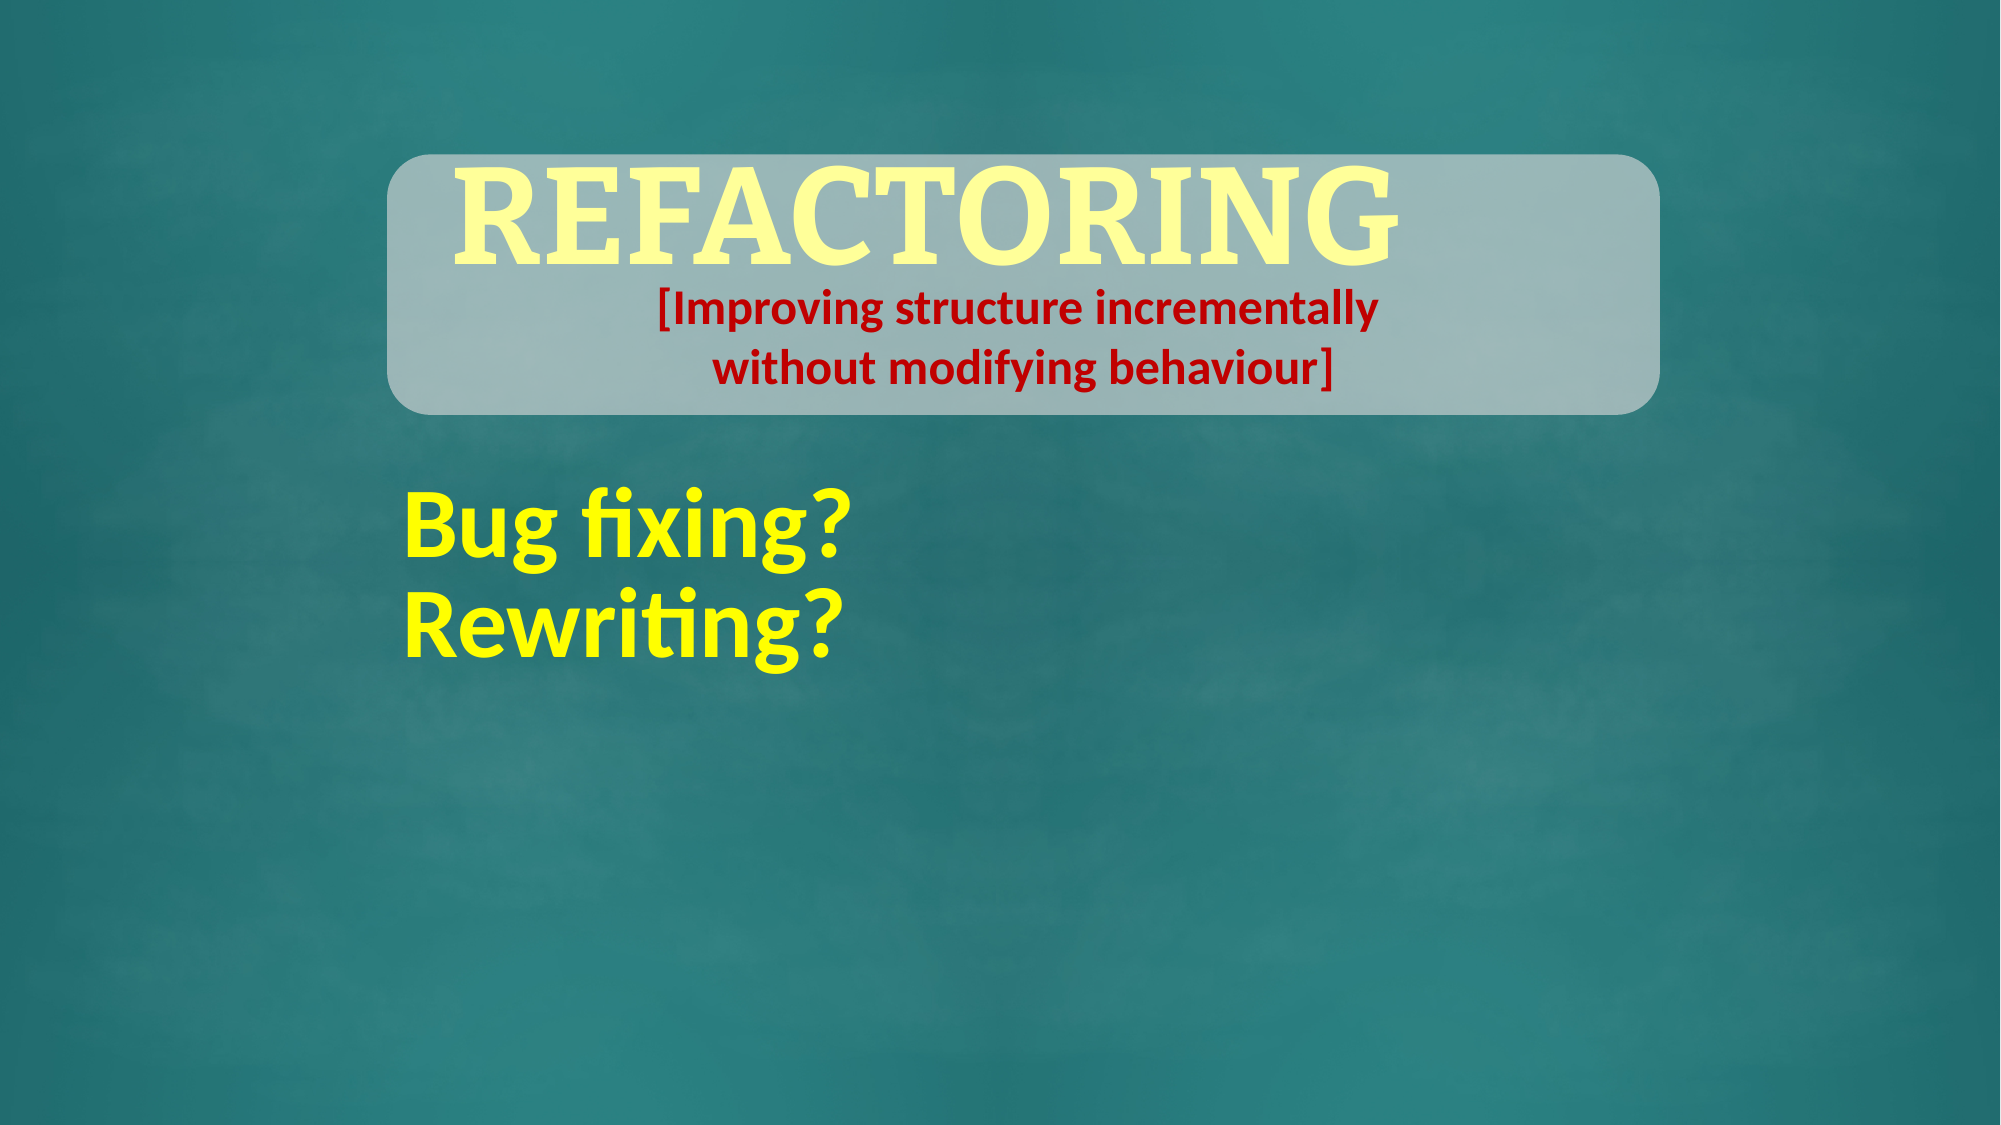

# Refactoring
REFACTORING

[Improving structure incrementally
without modifying behaviour]
Bug fixing?

Rewriting?